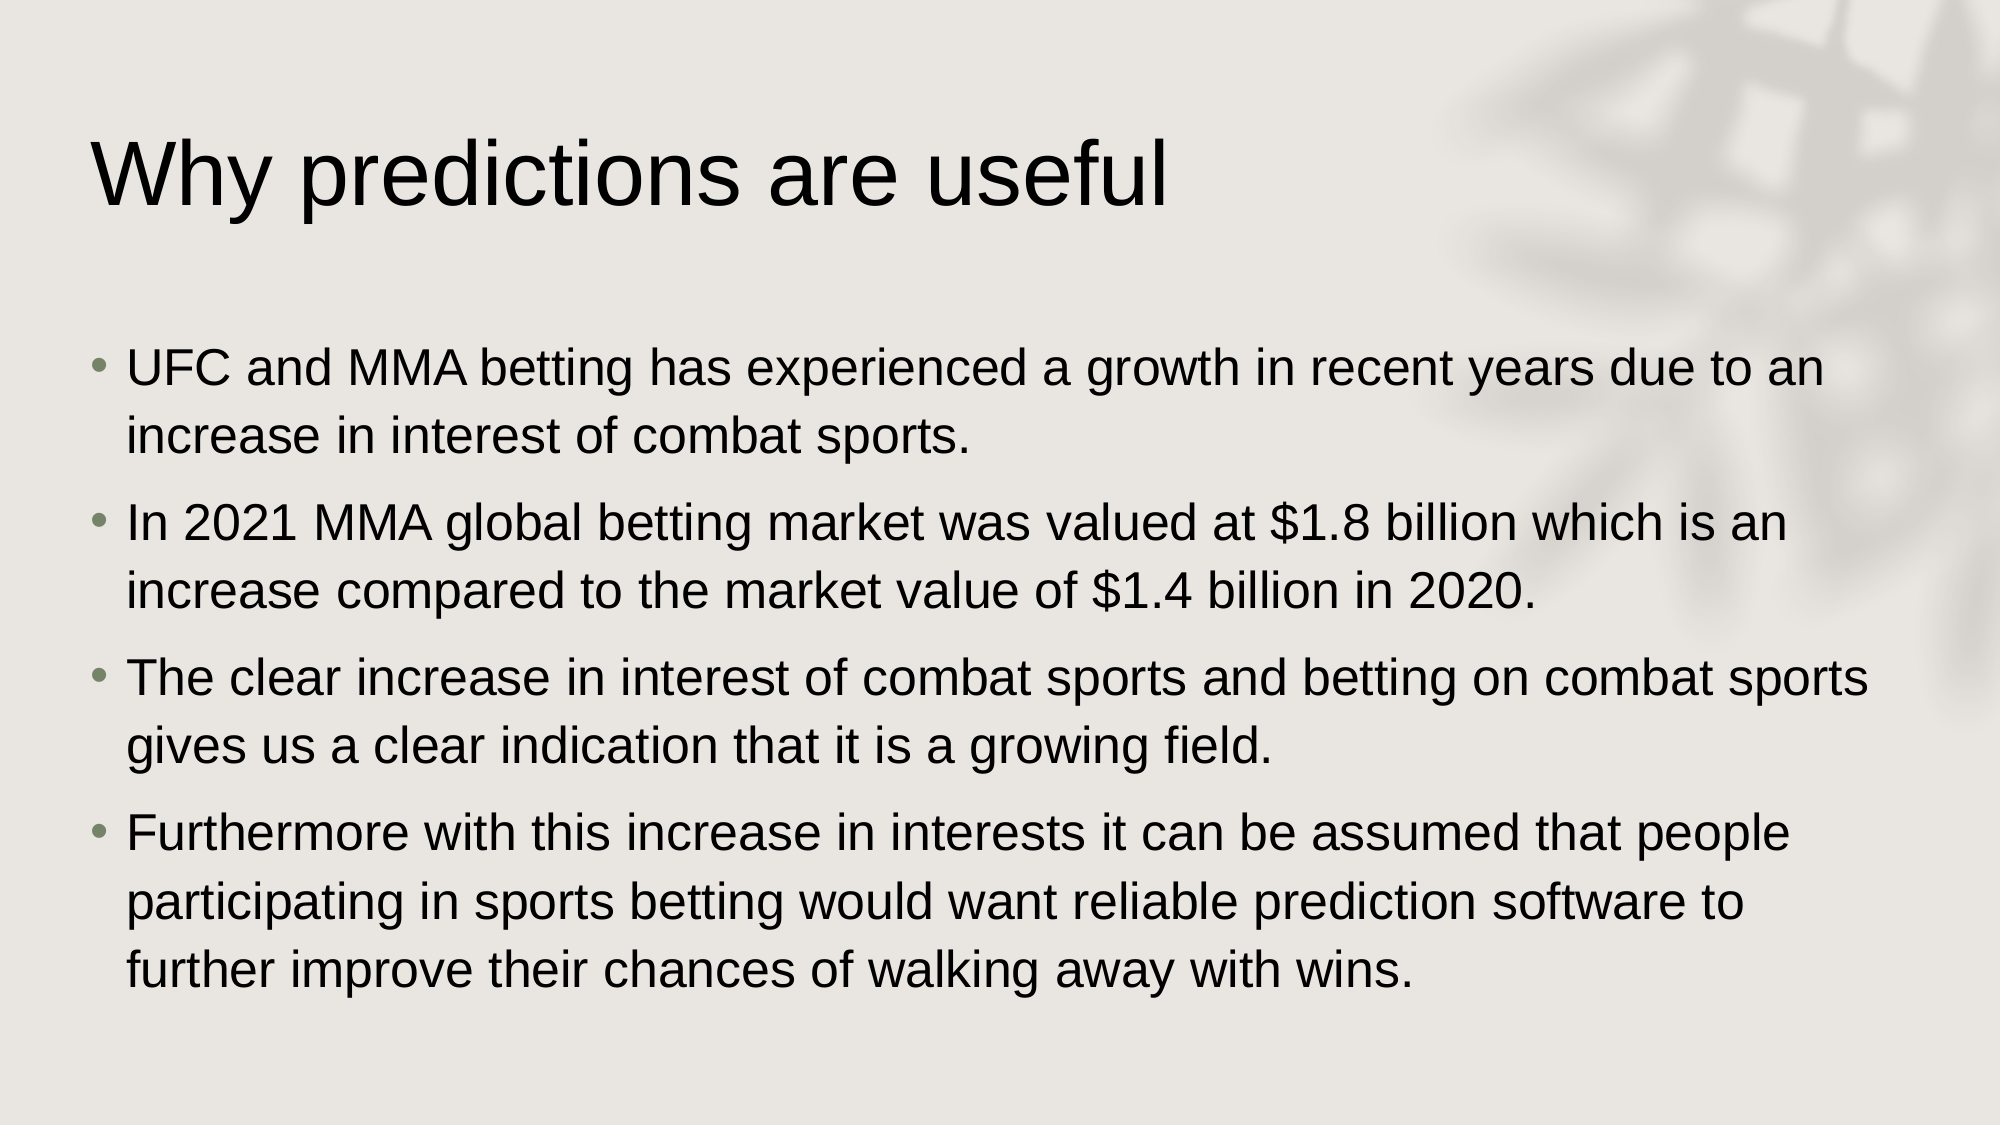

# Why predictions are useful
UFC and MMA betting has experienced a growth in recent years due to an increase in interest of combat sports.
In 2021 MMA global betting market was valued at $1.8 billion which is an increase compared to the market value of $1.4 billion in 2020.
The clear increase in interest of combat sports and betting on combat sports gives us a clear indication that it is a growing field.
Furthermore with this increase in interests it can be assumed that people participating in sports betting would want reliable prediction software to further improve their chances of walking away with wins.